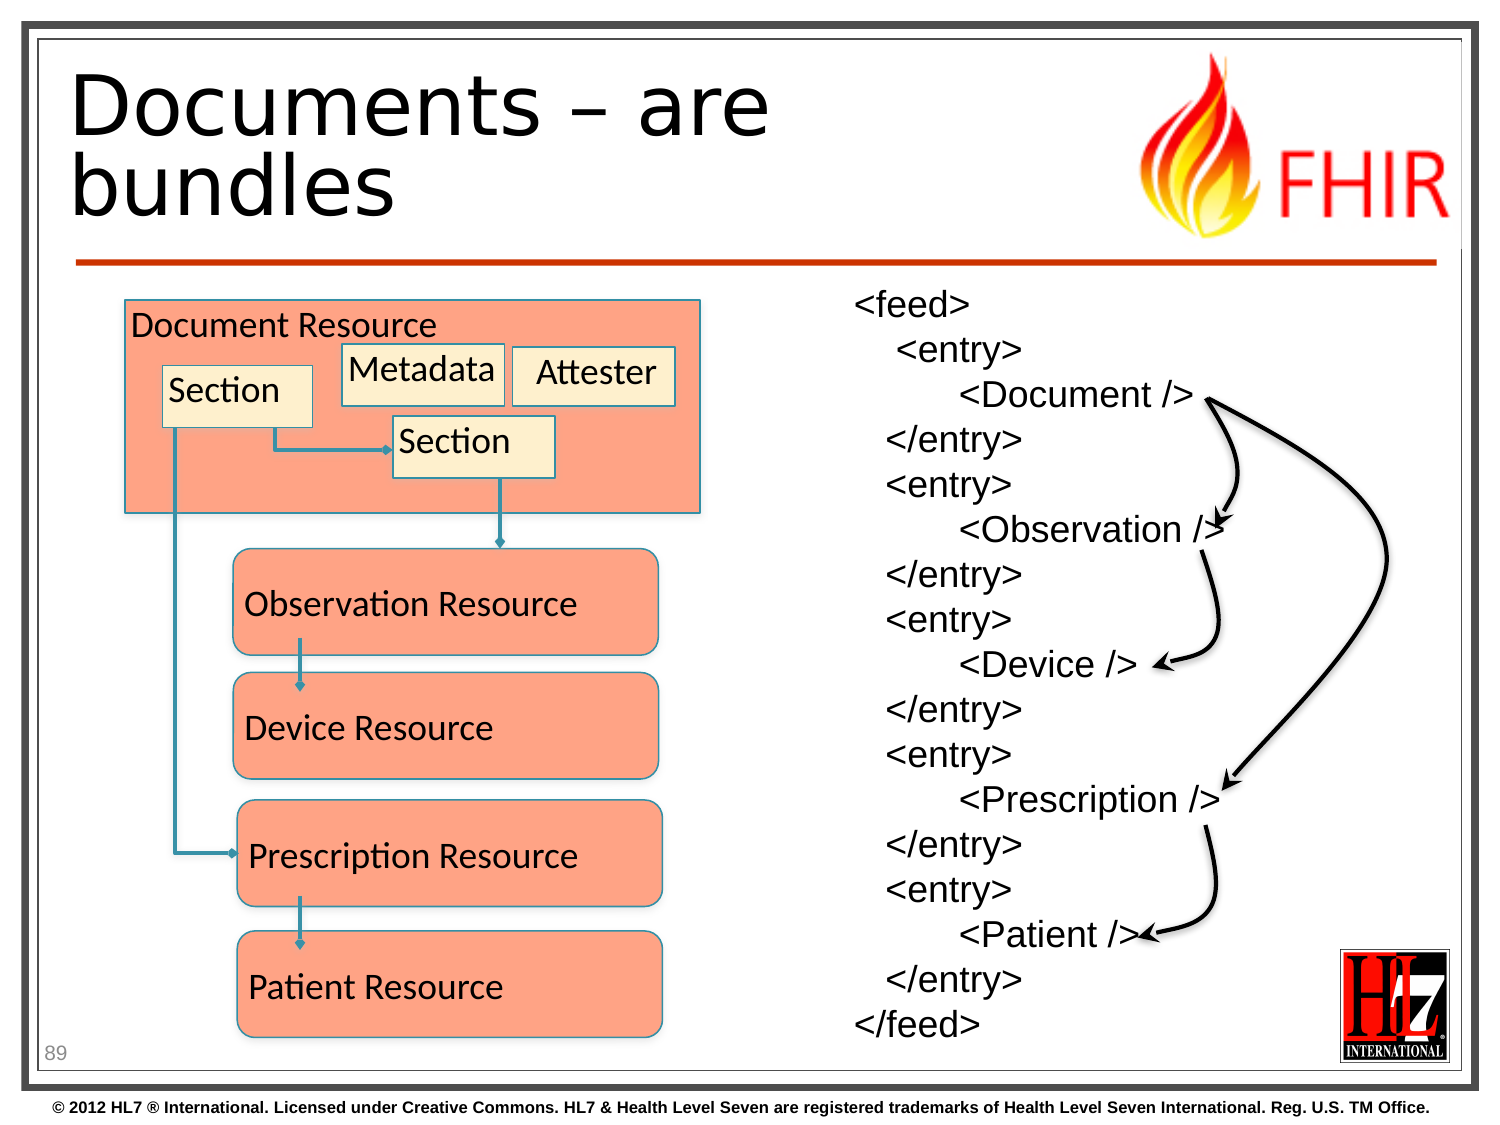

# Documents – are bundles
<feed>
    <entry>
          <Document />
   </entry>
   <entry>
          <Observation />
   </entry>
   <entry>
          <Device />
   </entry>
   <entry>
          <Prescription />
   </entry>
   <entry>
          <Patient />
   </entry>
</feed>
Document Resource
Metadata
Attester
Section

Section
Observation Resource

Device Resource
Prescription Resource

Patient Resource
89